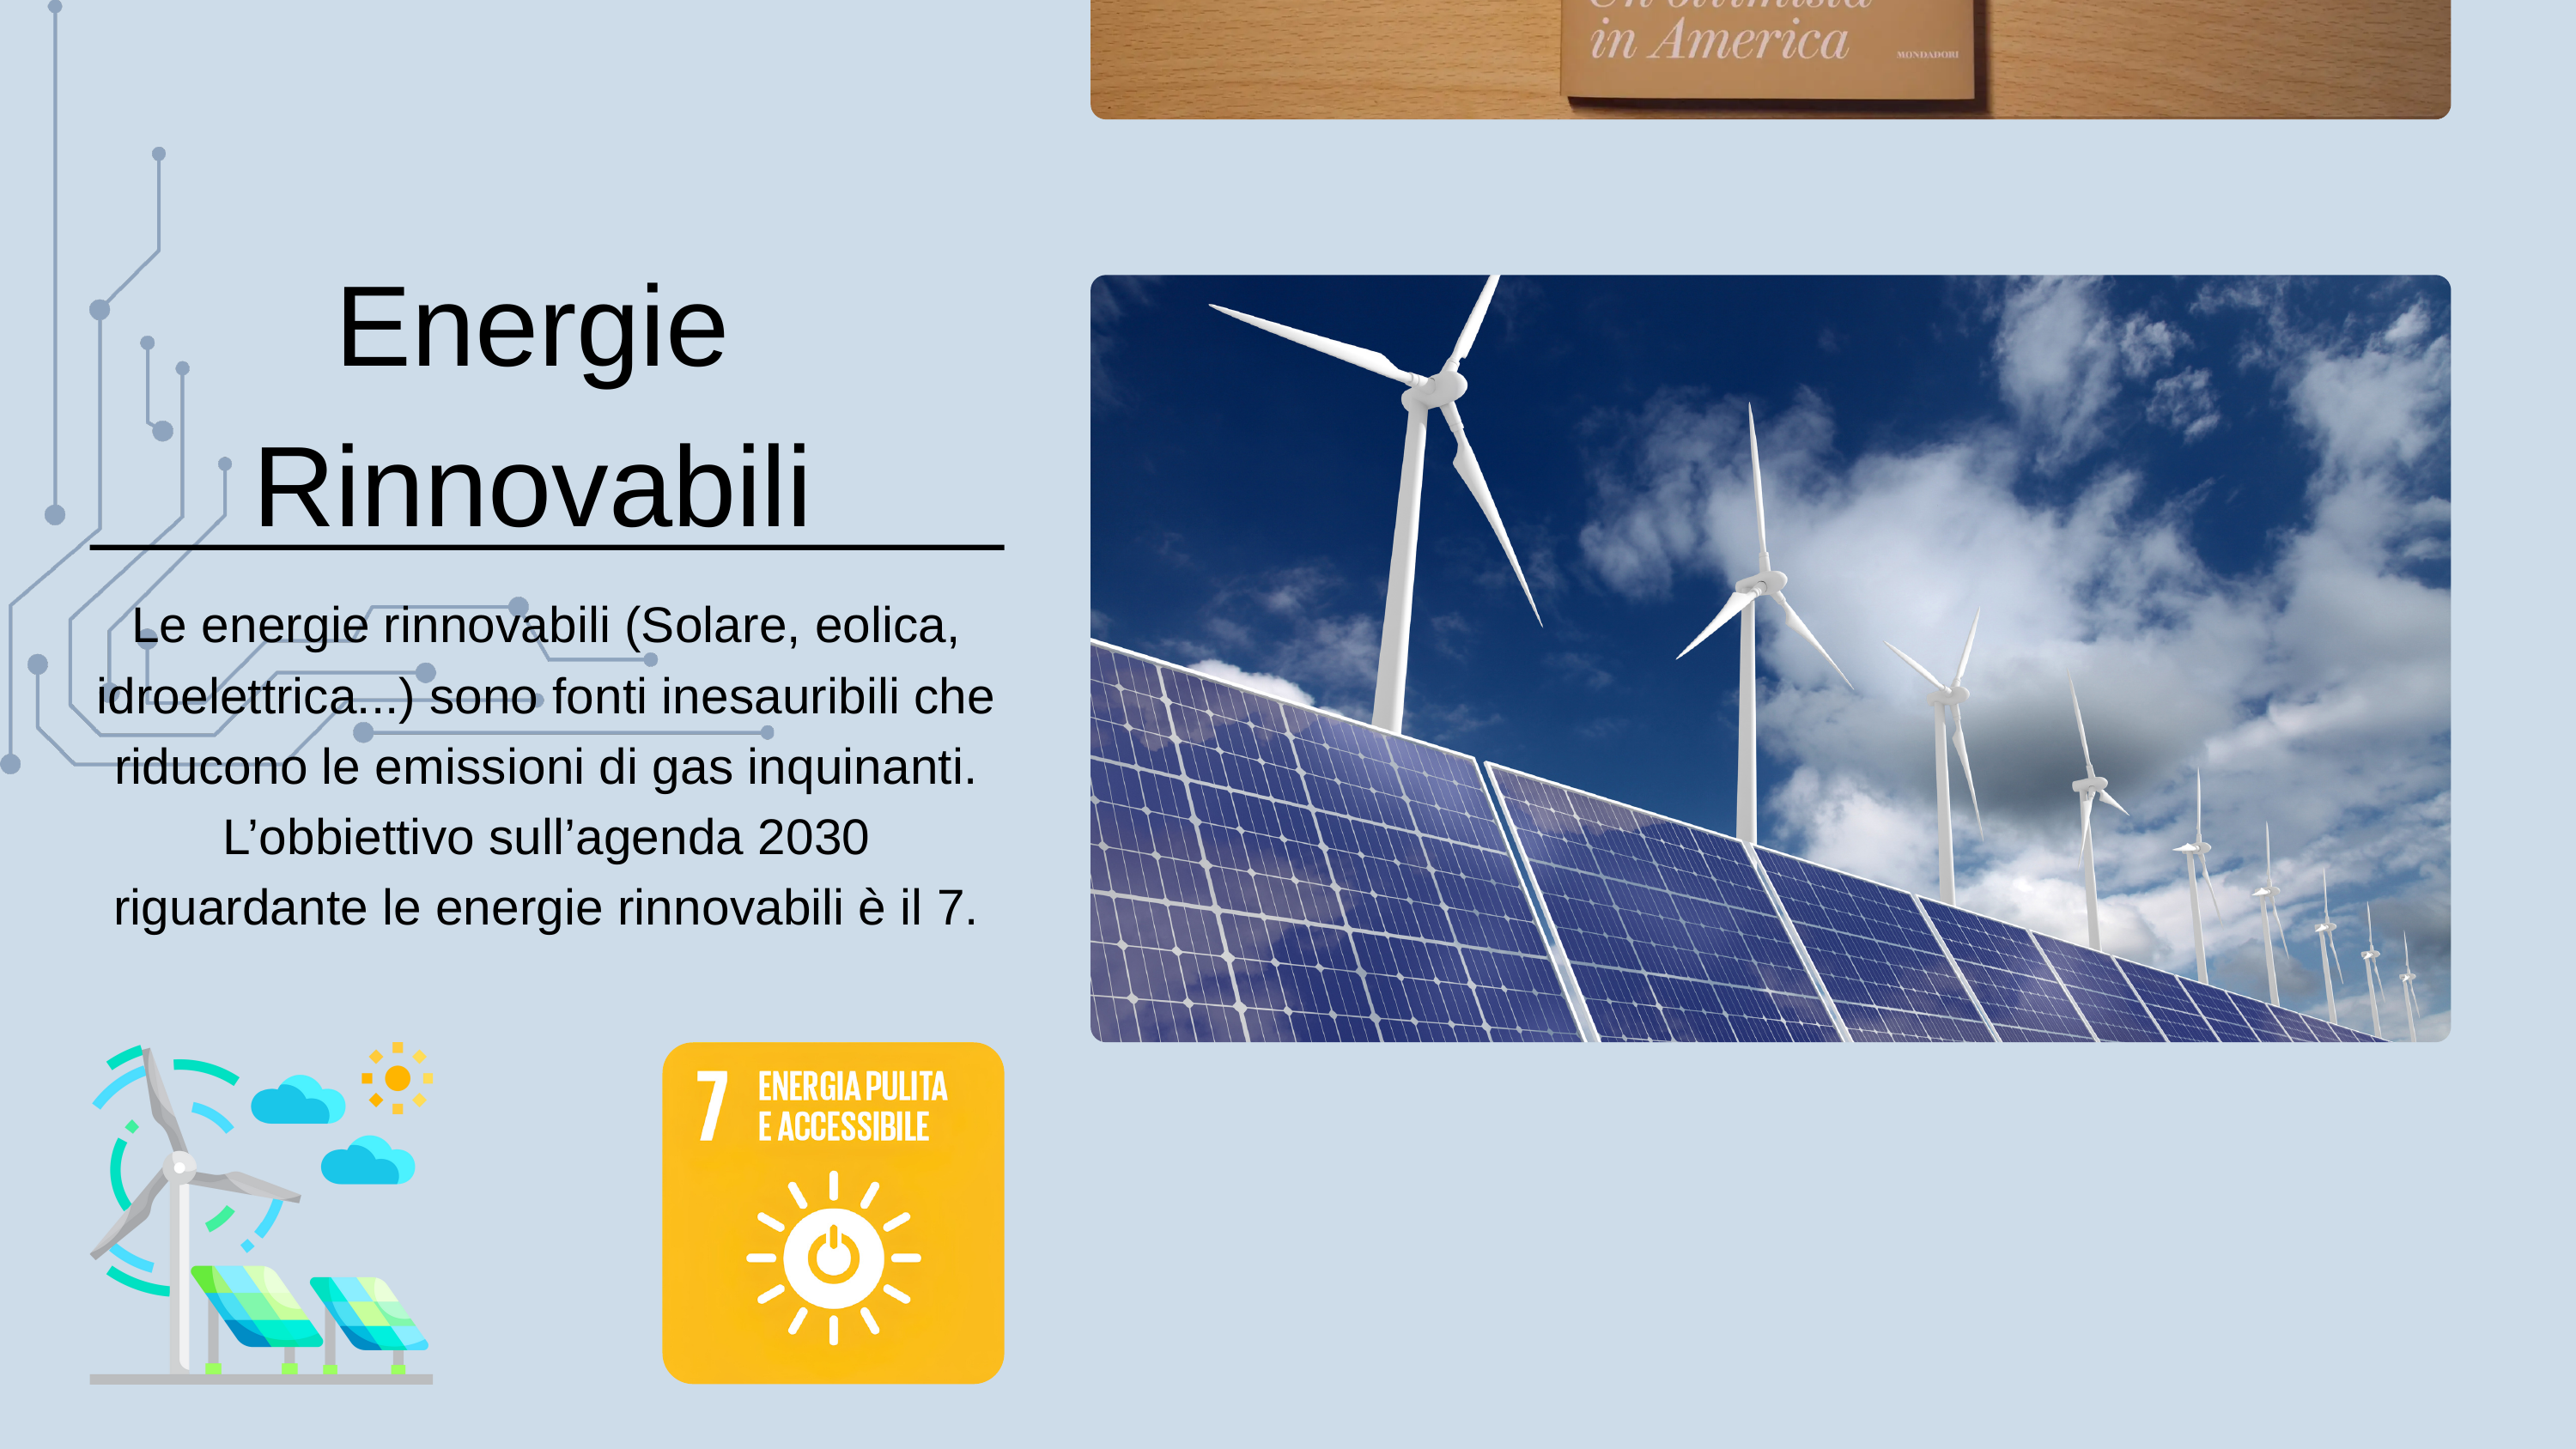

Energie
Rinnovabili

Le energie rinnovabili (Solare, eolica, idroelettrica...) sono fonti inesauribili che riducono le emissioni di gas inquinanti. L’obbiettivo sull’agenda 2030 riguardante le energie rinnovabili è il 7.